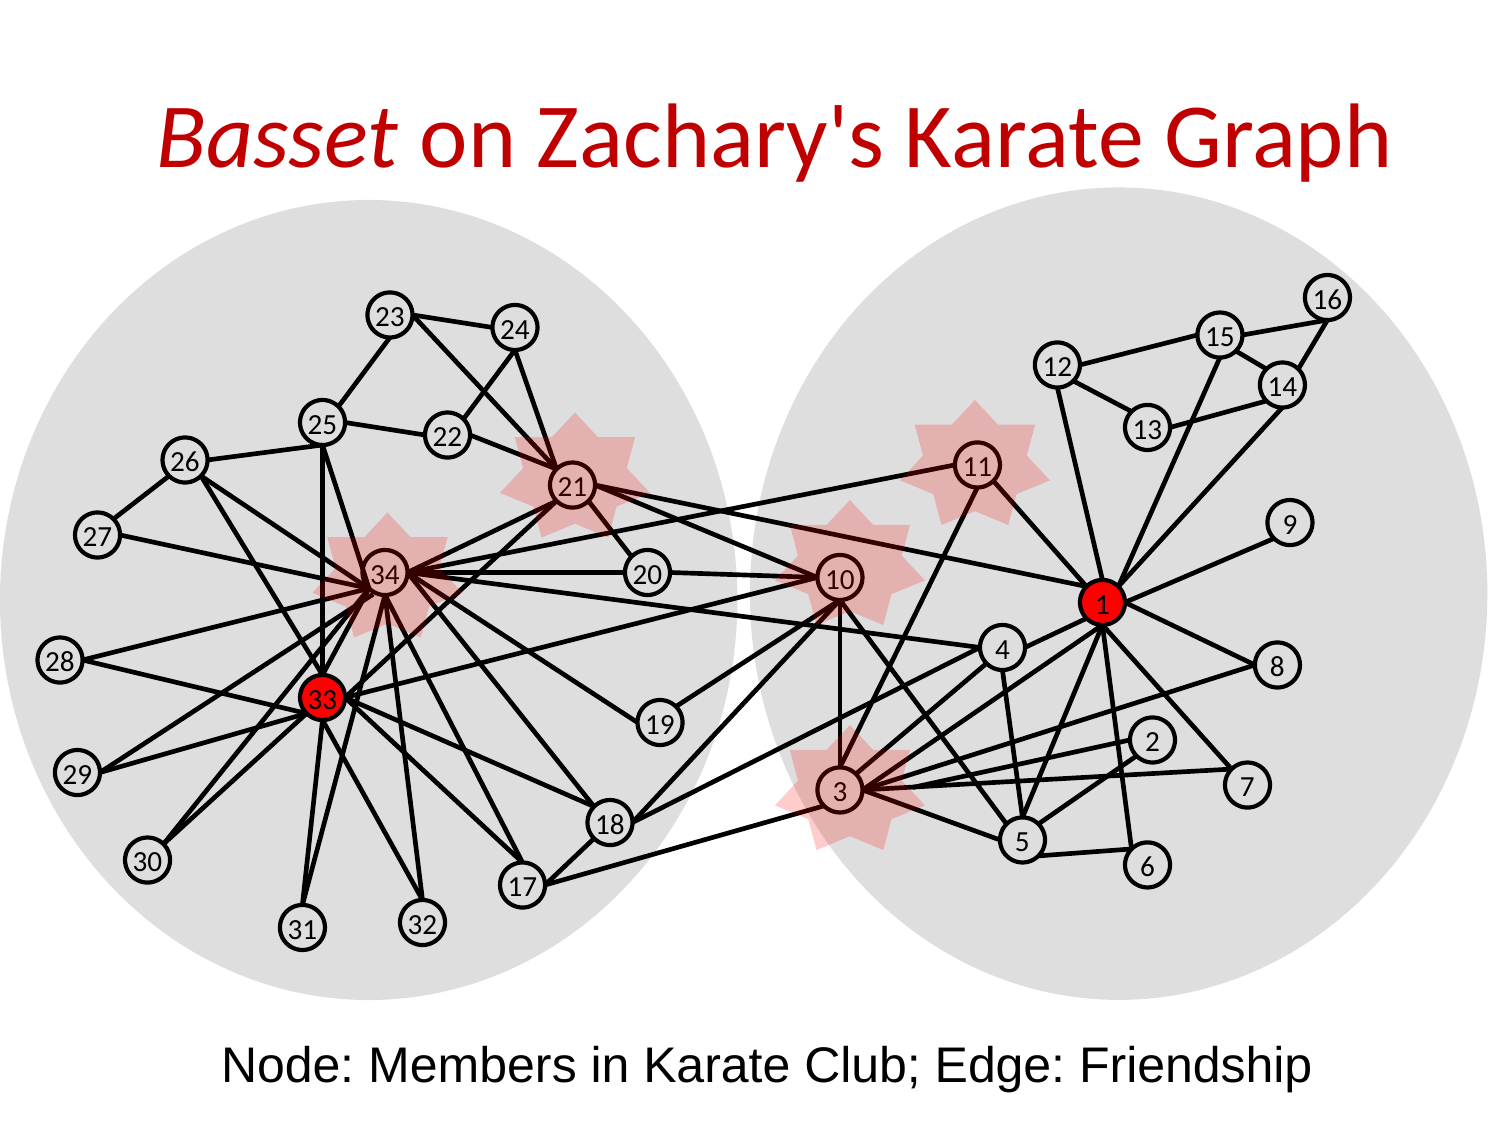

# Basset on Zachary's Karate Graph

16
23
24
15
12
14
25

13
22

26
11
21

9
27

34
20
10
1
4
28
8
33
19
2

29
7
3
18
5
30
6
17
32
31
Node: Members in Karate Club; Edge: Friendship